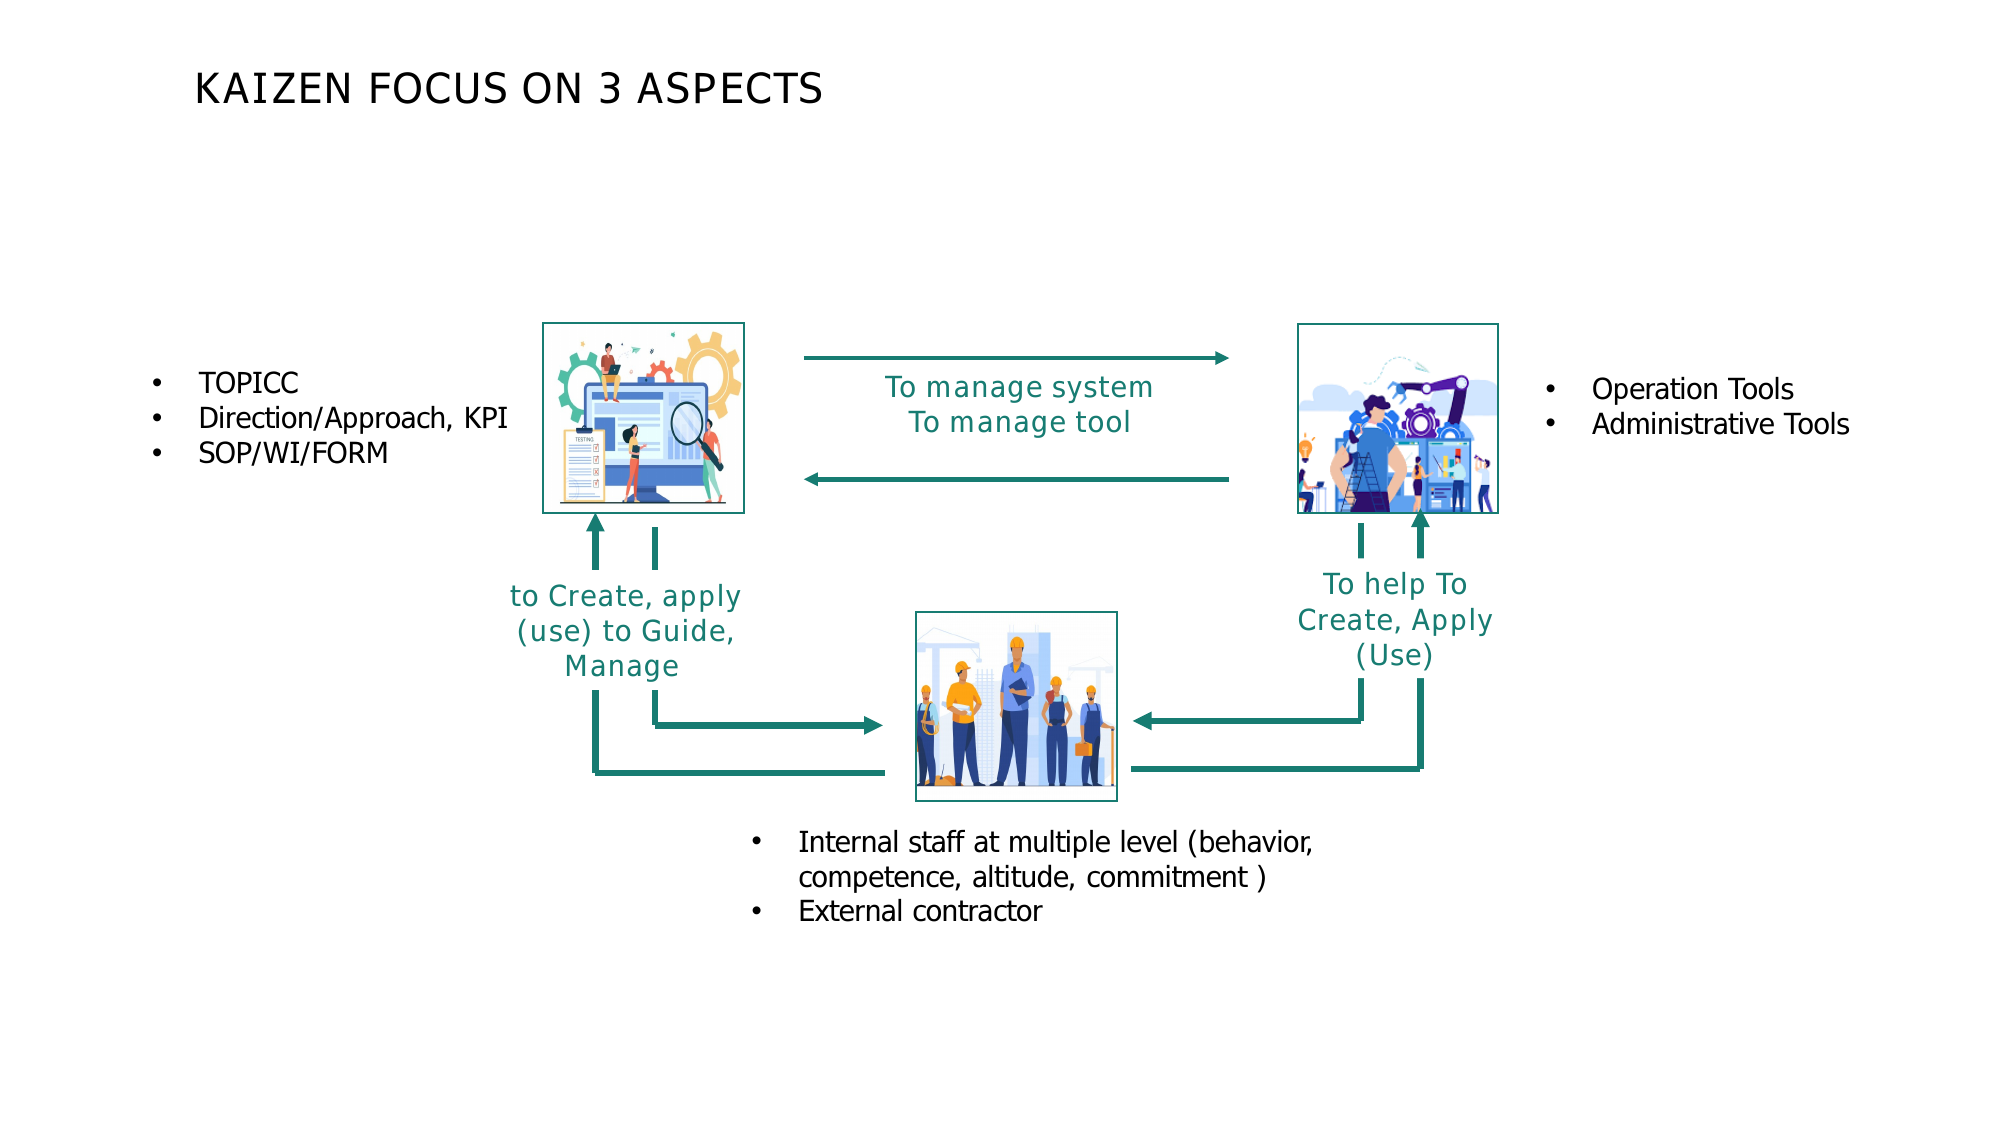

KAIZEN FOCUS ON 3 ASPECTS

TOPICC
Direction/Approach, KPI
SOP/WI/FORM
To manage system
To manage tool
Operation Tools
Administrative Tools

To help To Create, Apply (Use)
to Create, apply (use) to Guide, Manage

Internal staff at multiple level (behavior, competence, altitude, commitment )
External contractor